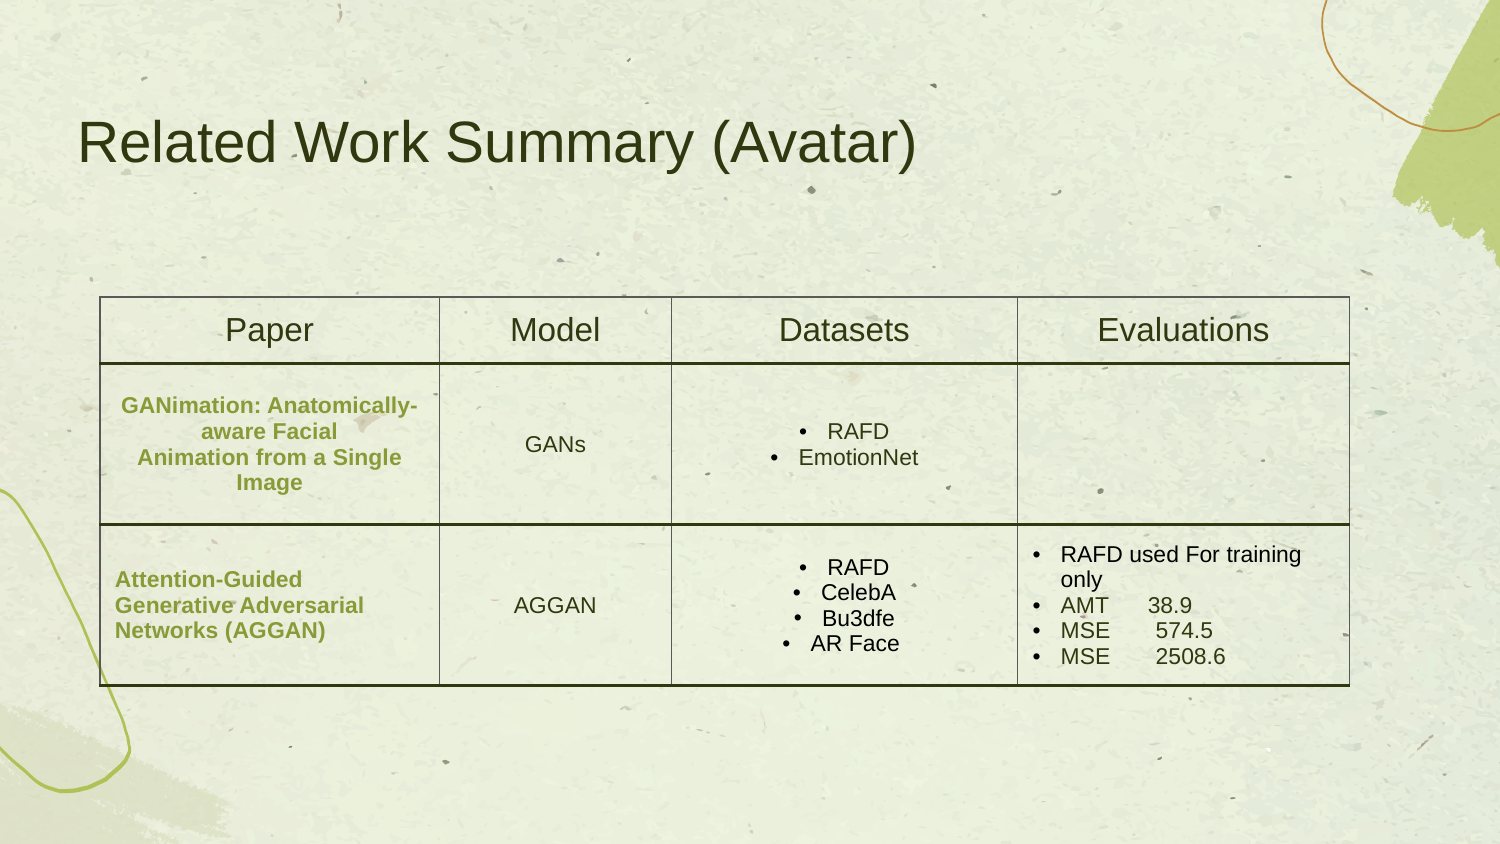

Related Work Summary (Avatar)
| Paper | Model | Datasets | Evaluations |
| --- | --- | --- | --- |
| GANimation: Anatomically-aware Facial Animation from a Single Image | GANs | RAFD EmotionNet |  |
| Attention-Guided Generative Adversarial Networks (AGGAN) | AGGAN | RAFD CelebA Bu3dfe AR Face | RAFD used For training only AMT 38.9 MSE 574.5 MSE 2508.6 |